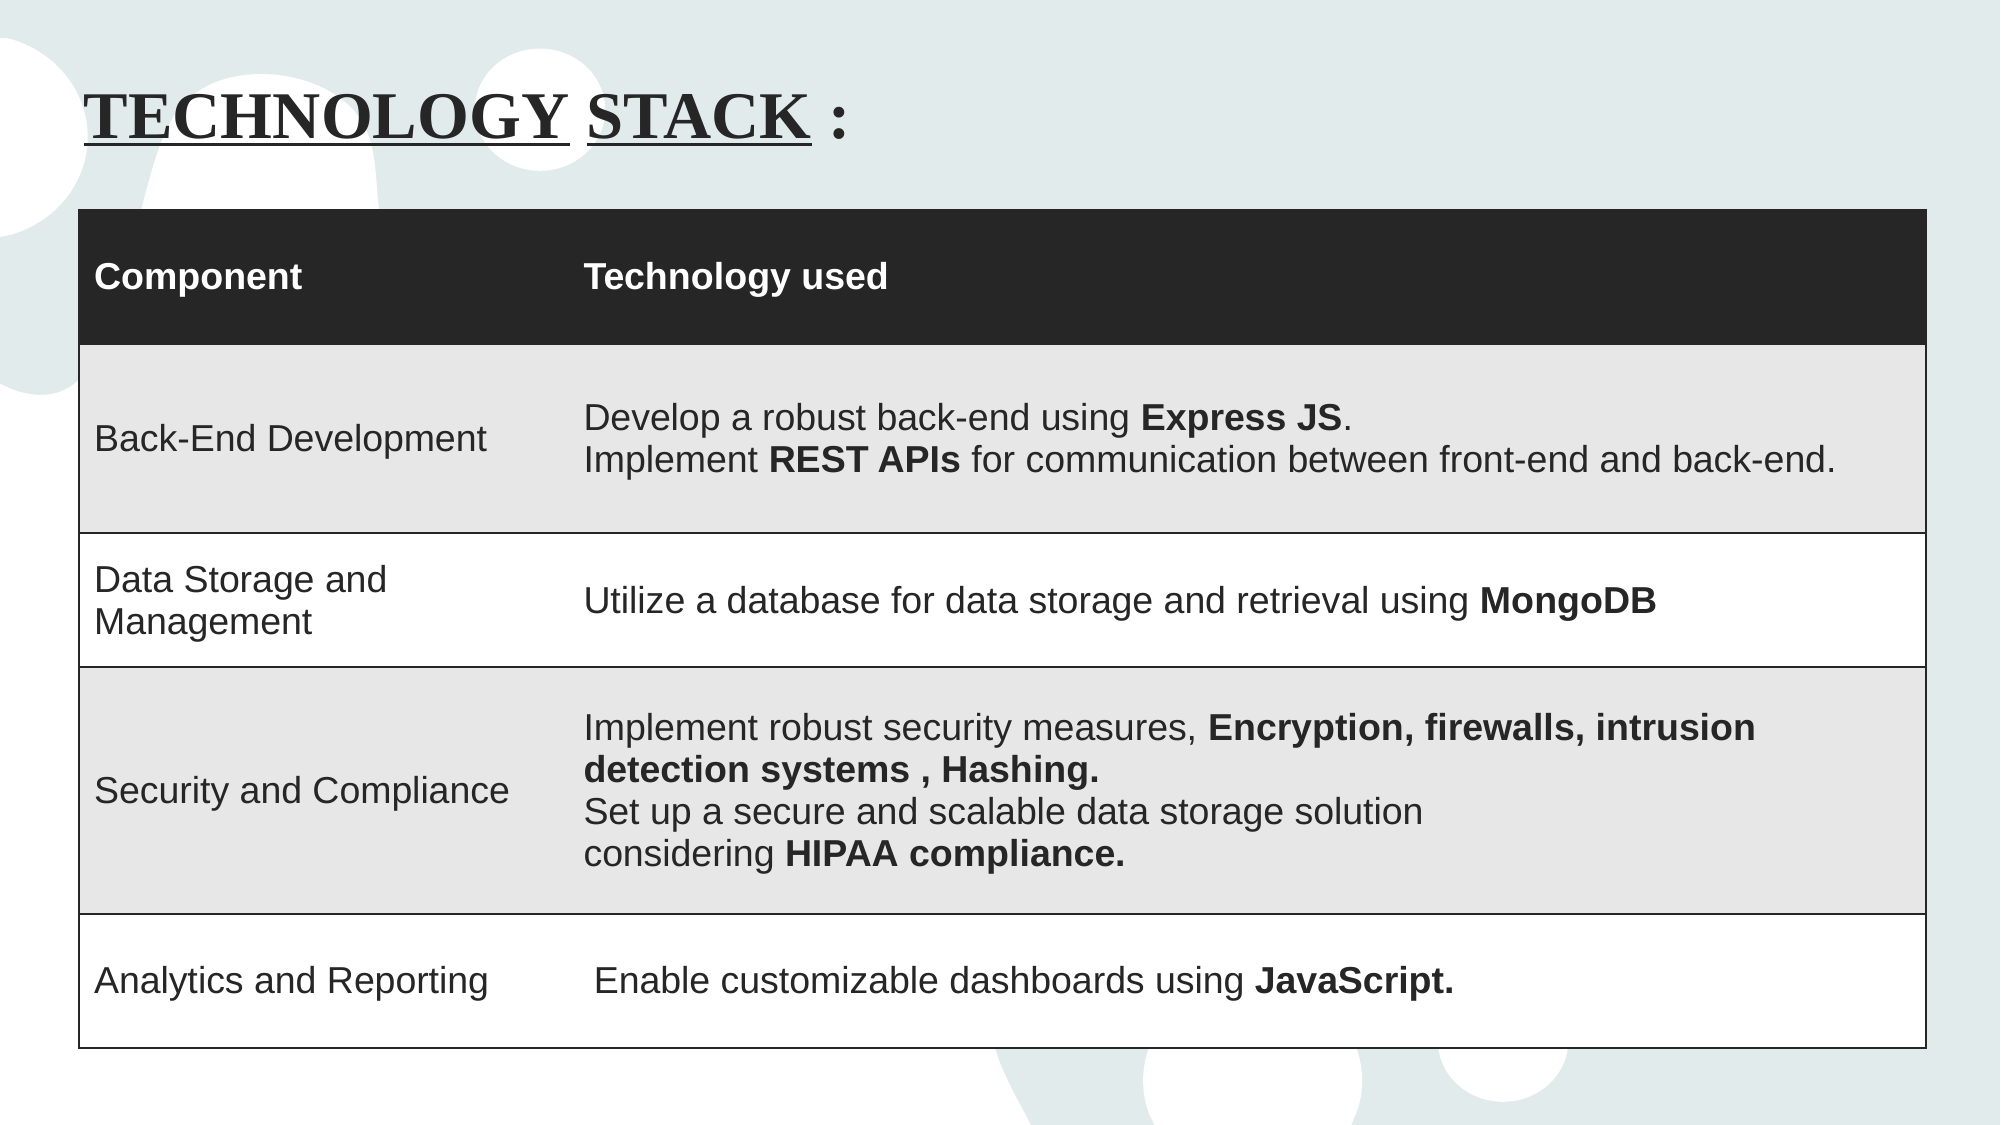

TECHNOLOGY STACK :
| Component | Technology used |
| --- | --- |
| Back-End Development | Develop a robust back-end using Express JS. Implement REST APIs for communication between front-end and back-end. |
| Data Storage and Management | Utilize a database for data storage and retrieval using MongoDB |
| Security and Compliance | Implement robust security measures, Encryption, firewalls, intrusion detection systems , Hashing. Set up a secure and scalable data storage solution considering HIPAA compliance. |
| Analytics and Reporting | Enable customizable dashboards using JavaScript. |